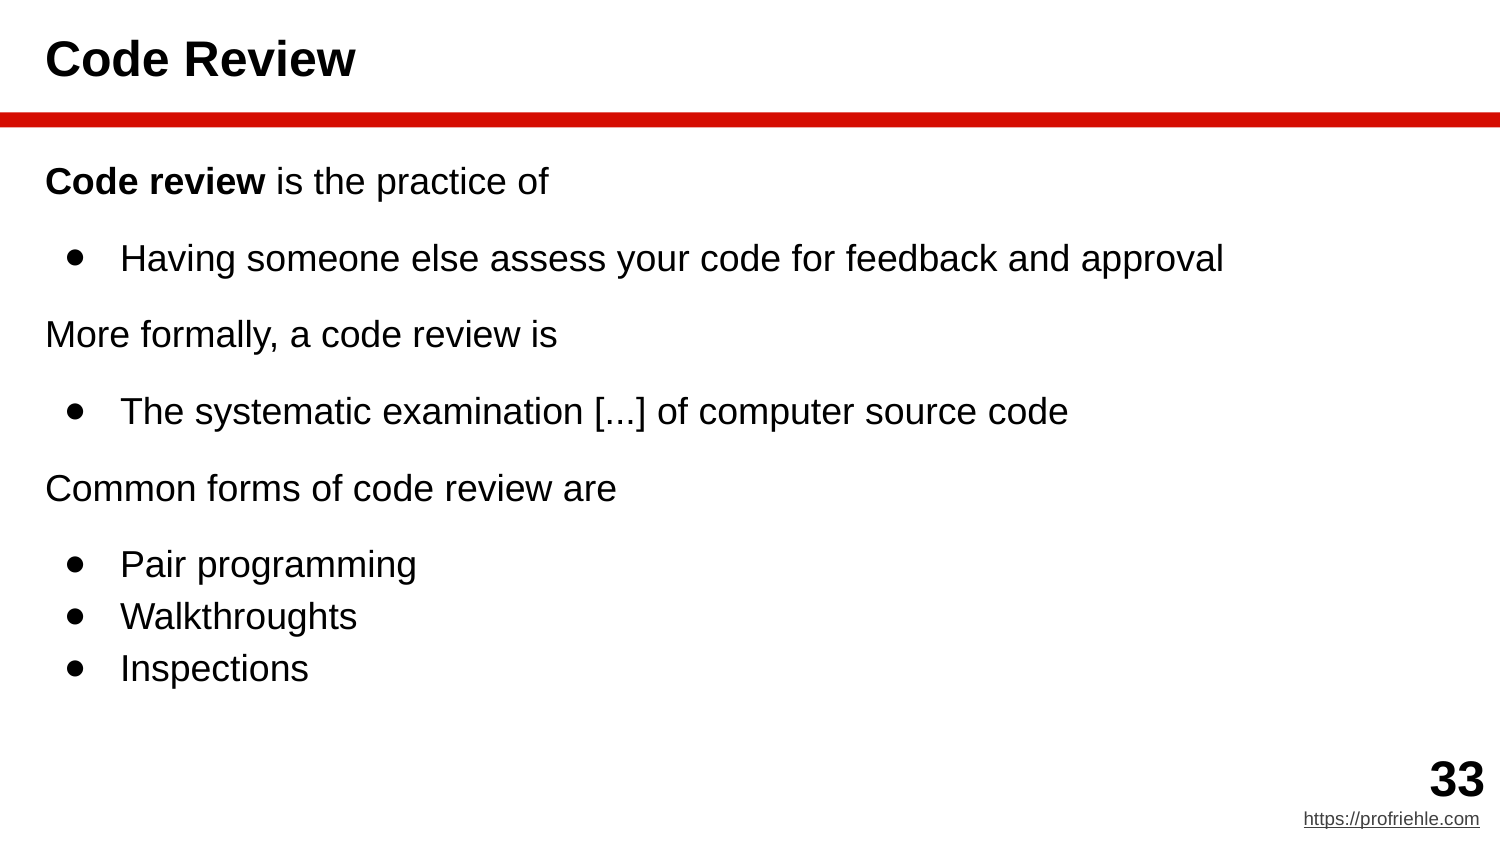

# Code Review
Code review is the practice of
Having someone else assess your code for feedback and approval
More formally, a code review is
The systematic examination [...] of computer source code
Common forms of code review are
Pair programming
Walkthroughts
Inspections
33
https://profriehle.com